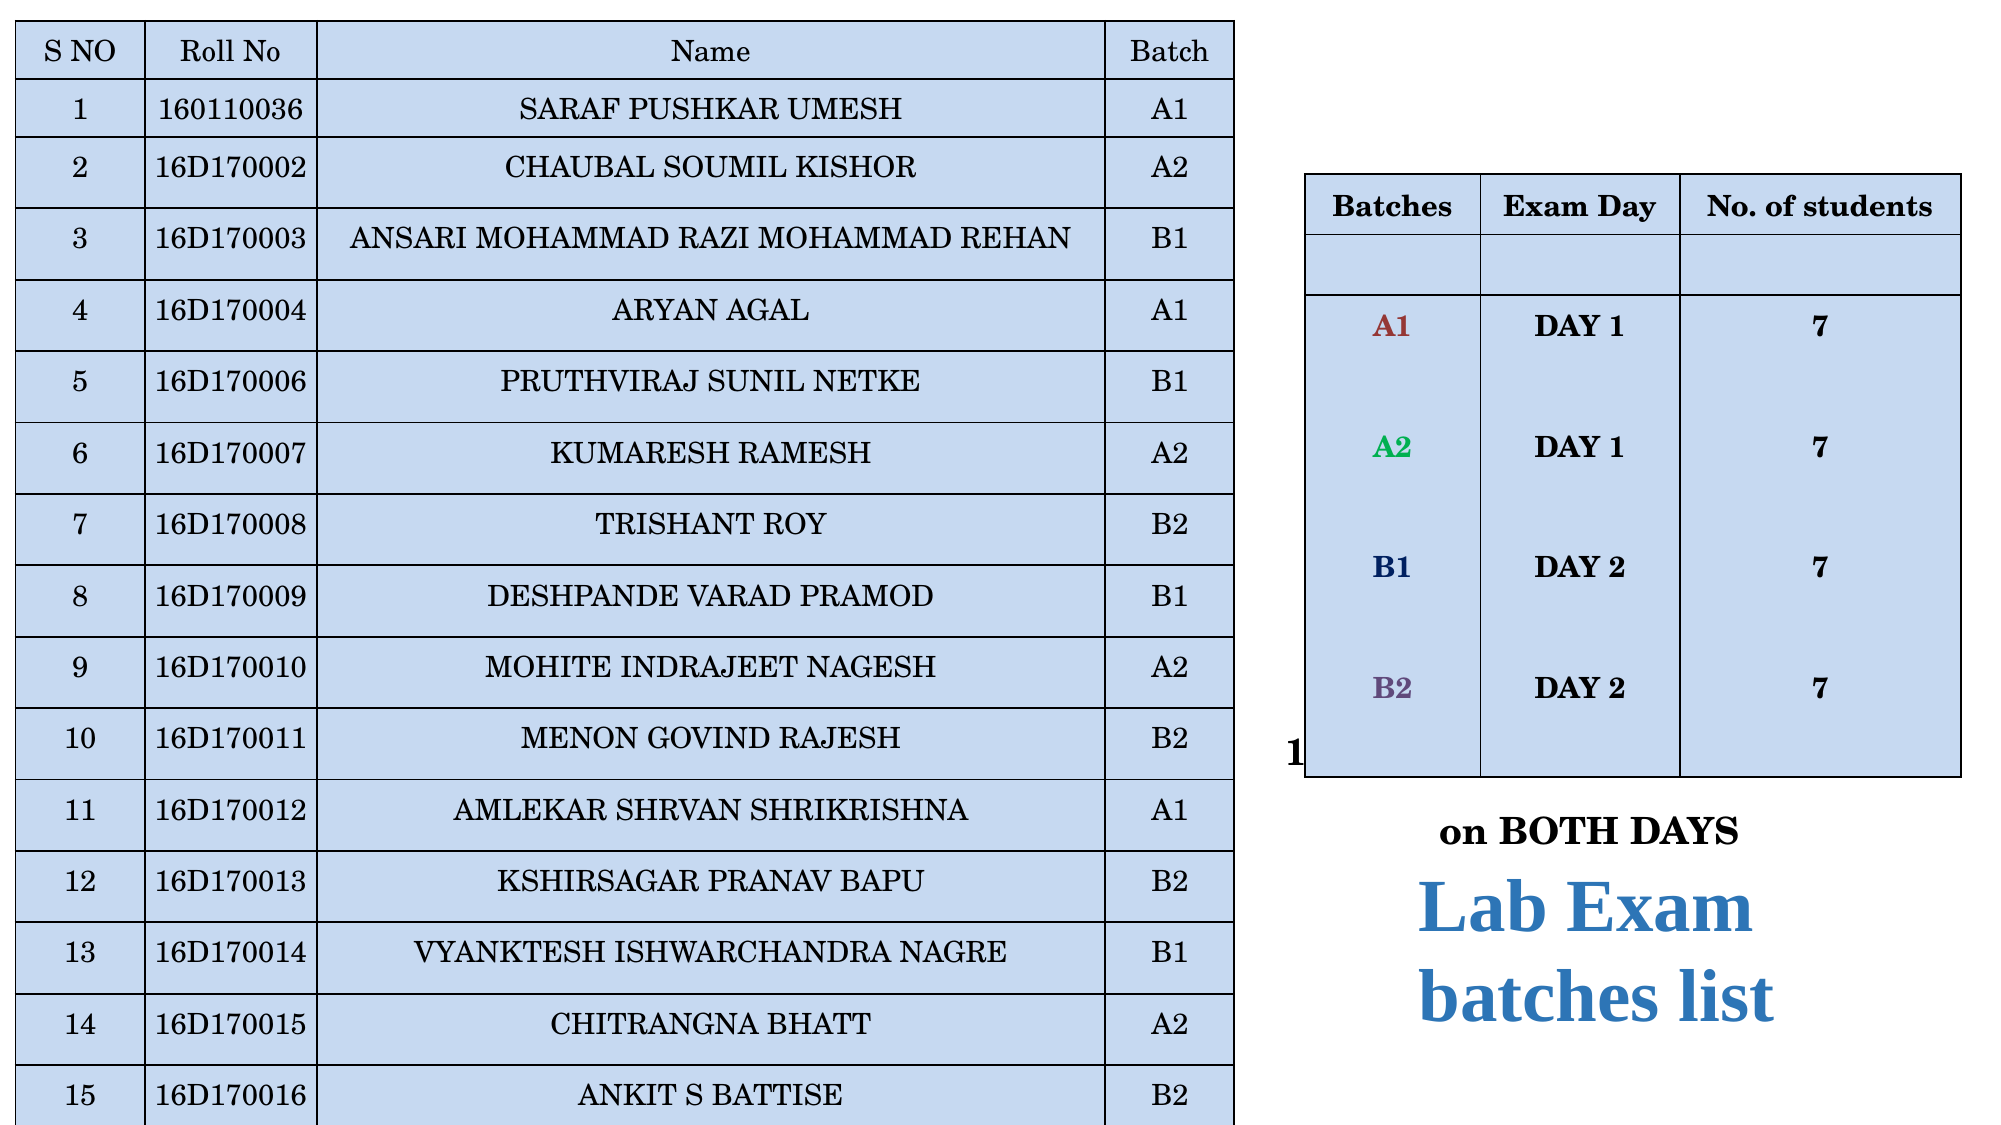

| S NO | Roll No | Name | Batch |
| --- | --- | --- | --- |
| 1 | 160110036 | SARAF PUSHKAR UMESH | A1 |
| 2 | 16D170002 | CHAUBAL SOUMIL KISHOR | A2 |
| 3 | 16D170003 | ANSARI MOHAMMAD RAZI MOHAMMAD REHAN | B1 |
| 4 | 16D170004 | ARYAN AGAL | A1 |
| 5 | 16D170006 | PRUTHVIRAJ SUNIL NETKE | B1 |
| 6 | 16D170007 | KUMARESH RAMESH | A2 |
| 7 | 16D170008 | TRISHANT ROY | B2 |
| 8 | 16D170009 | DESHPANDE VARAD PRAMOD | B1 |
| 9 | 16D170010 | MOHITE INDRAJEET NAGESH | A2 |
| 10 | 16D170011 | MENON GOVIND RAJESH | B2 |
| 11 | 16D170012 | AMLEKAR SHRVAN SHRIKRISHNA | A1 |
| 12 | 16D170013 | KSHIRSAGAR PRANAV BAPU | B2 |
| 13 | 16D170014 | VYANKTESH ISHWARCHANDRA NAGRE | B1 |
| 14 | 16D170015 | CHITRANGNA BHATT | A2 |
| 15 | 16D170016 | ANKIT S BATTISE | B2 |
| 16 | 16D170017 | RAHUL KUMAR MEENA | B1 |
| 17 | 16D170018 | PREMANSHU KUMAR SINGH | A1 |
| 18 | 16D170019 | ADITI MAHAJAN | B1 |
| 19 | 16D170020 | AAYUSH GARG | A2 |
| 20 | 16D170021 | SOURABH SURAGE | A1 |
| 21 | 16D170022 | MANOJ VISHWAKARMA | B2 |
| 22 | 16D170023 | ABHISHEK SISODIYA | B2 |
| 23 | 16D170025 | ANSHUL MAHOR | A2 |
| 24 | 16D170026 | SATYAPRAJNA SARTHAK SAHOO | A1 |
| 25 | 16D170027 | PRABHAT RANJAN | B1 |
| 26 | 16D170029 | KONDETI ISAIAH BENEDICT | A2 |
| 27 | 16D170031 | ANANT TARANIYA | A1 |
| 28 | 15D170028 | SOUMYA PRAMANIK | B2 |
|  |  |  |
| --- | --- | --- |
| Batches | Exam Day | No. of students |
|  |  |  |
| A1 | DAY 1 | 7 |
|  |  |  |
| A2 | DAY 1 | 7 |
|  |  |  |
| B1 | DAY 2 | 7 |
|  |  |  |
| B2 | DAY 2 | 7 |
|  |  |  |
| TIMINGS 1:55 TO 3:55 AND 4:00 TO 6:00 PM |  |  |  |
| --- | --- | --- | --- |
|  | on BOTH DAYS |  |  |
Lab Exam batches list